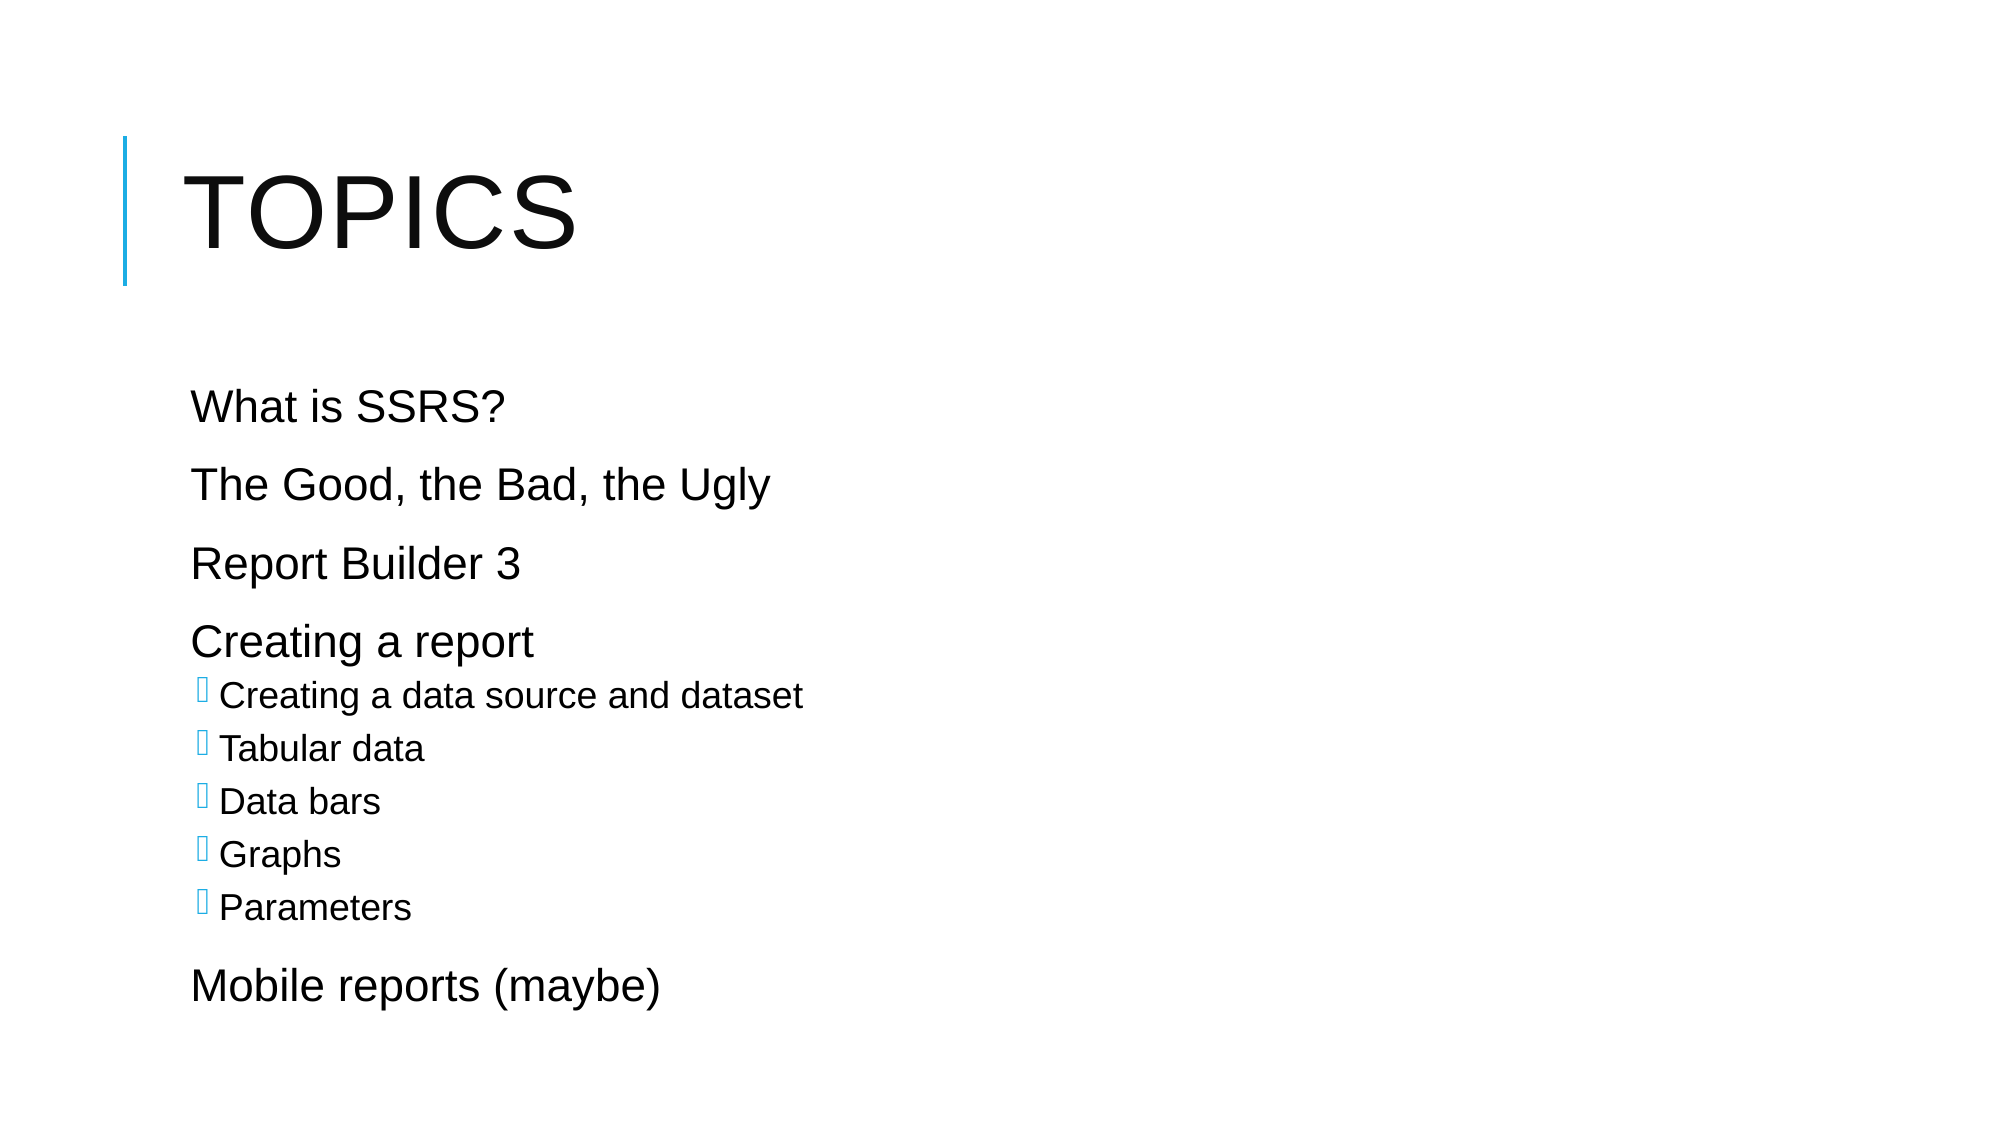

# Topics
What is SSRS?
The Good, the Bad, the Ugly
Report Builder 3
Creating a report
Creating a data source and dataset
Tabular data
Data bars
Graphs
Parameters
Mobile reports (maybe)